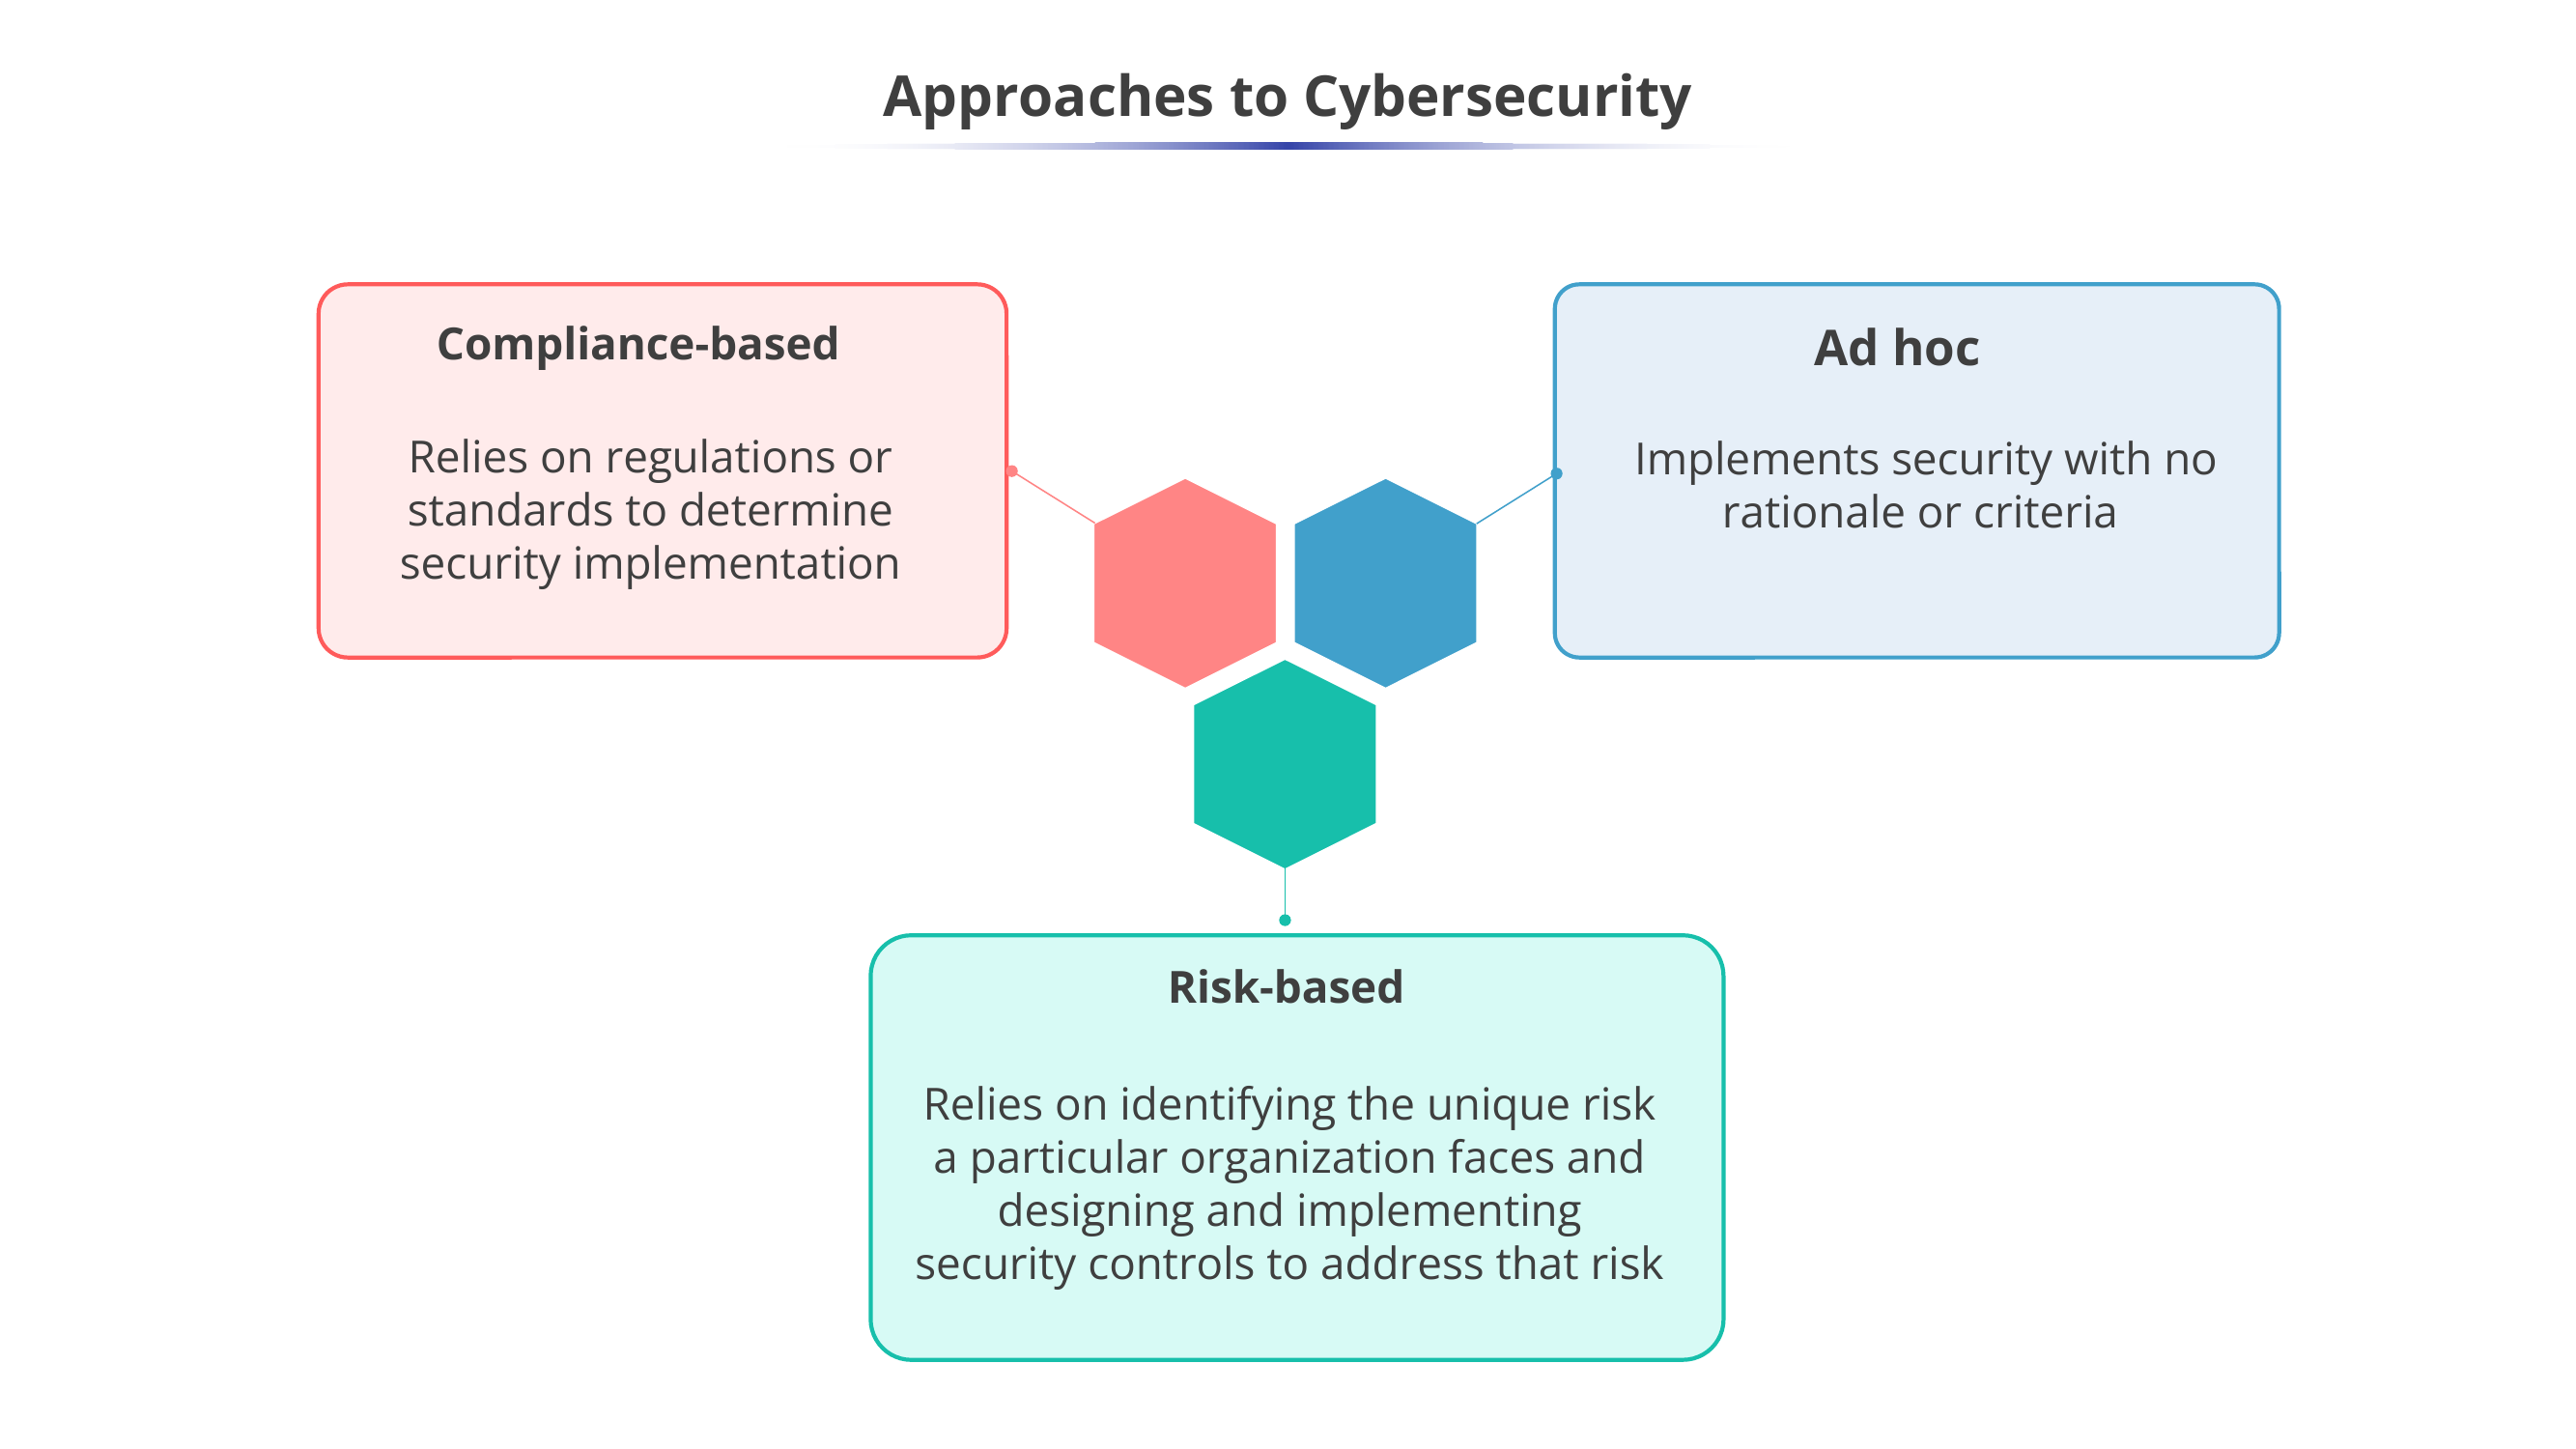

# Approaches to Cybersecurity

Compliance-based
Ad hoc
Relies on regulations or standards to determine security implementation
Implements security with no rationale or criteria

Risk-based
Relies on identifying the unique risk a particular organization faces and designing and implementing security controls to address that risk